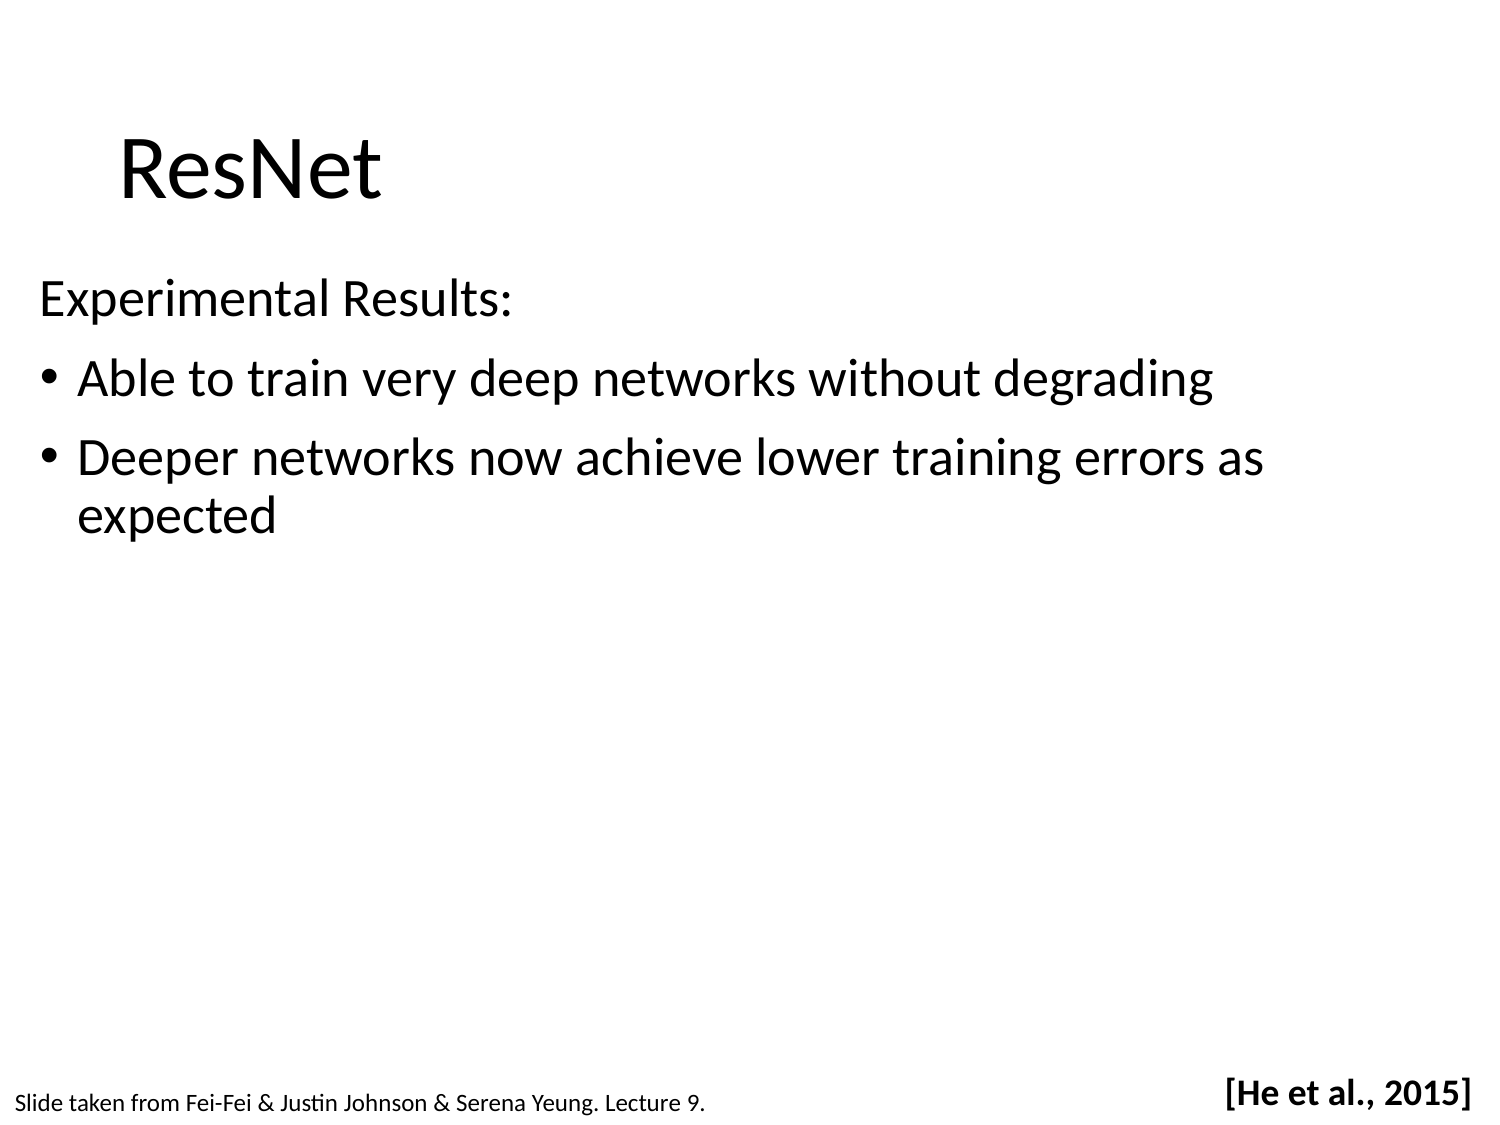

# ResNet
Experimental Results:
Able to train very deep networks without degrading
Deeper networks now achieve lower training errors as expected

 [He et al., 2015]
Slide taken from Fei-Fei & Justin Johnson & Serena Yeung. Lecture 9.